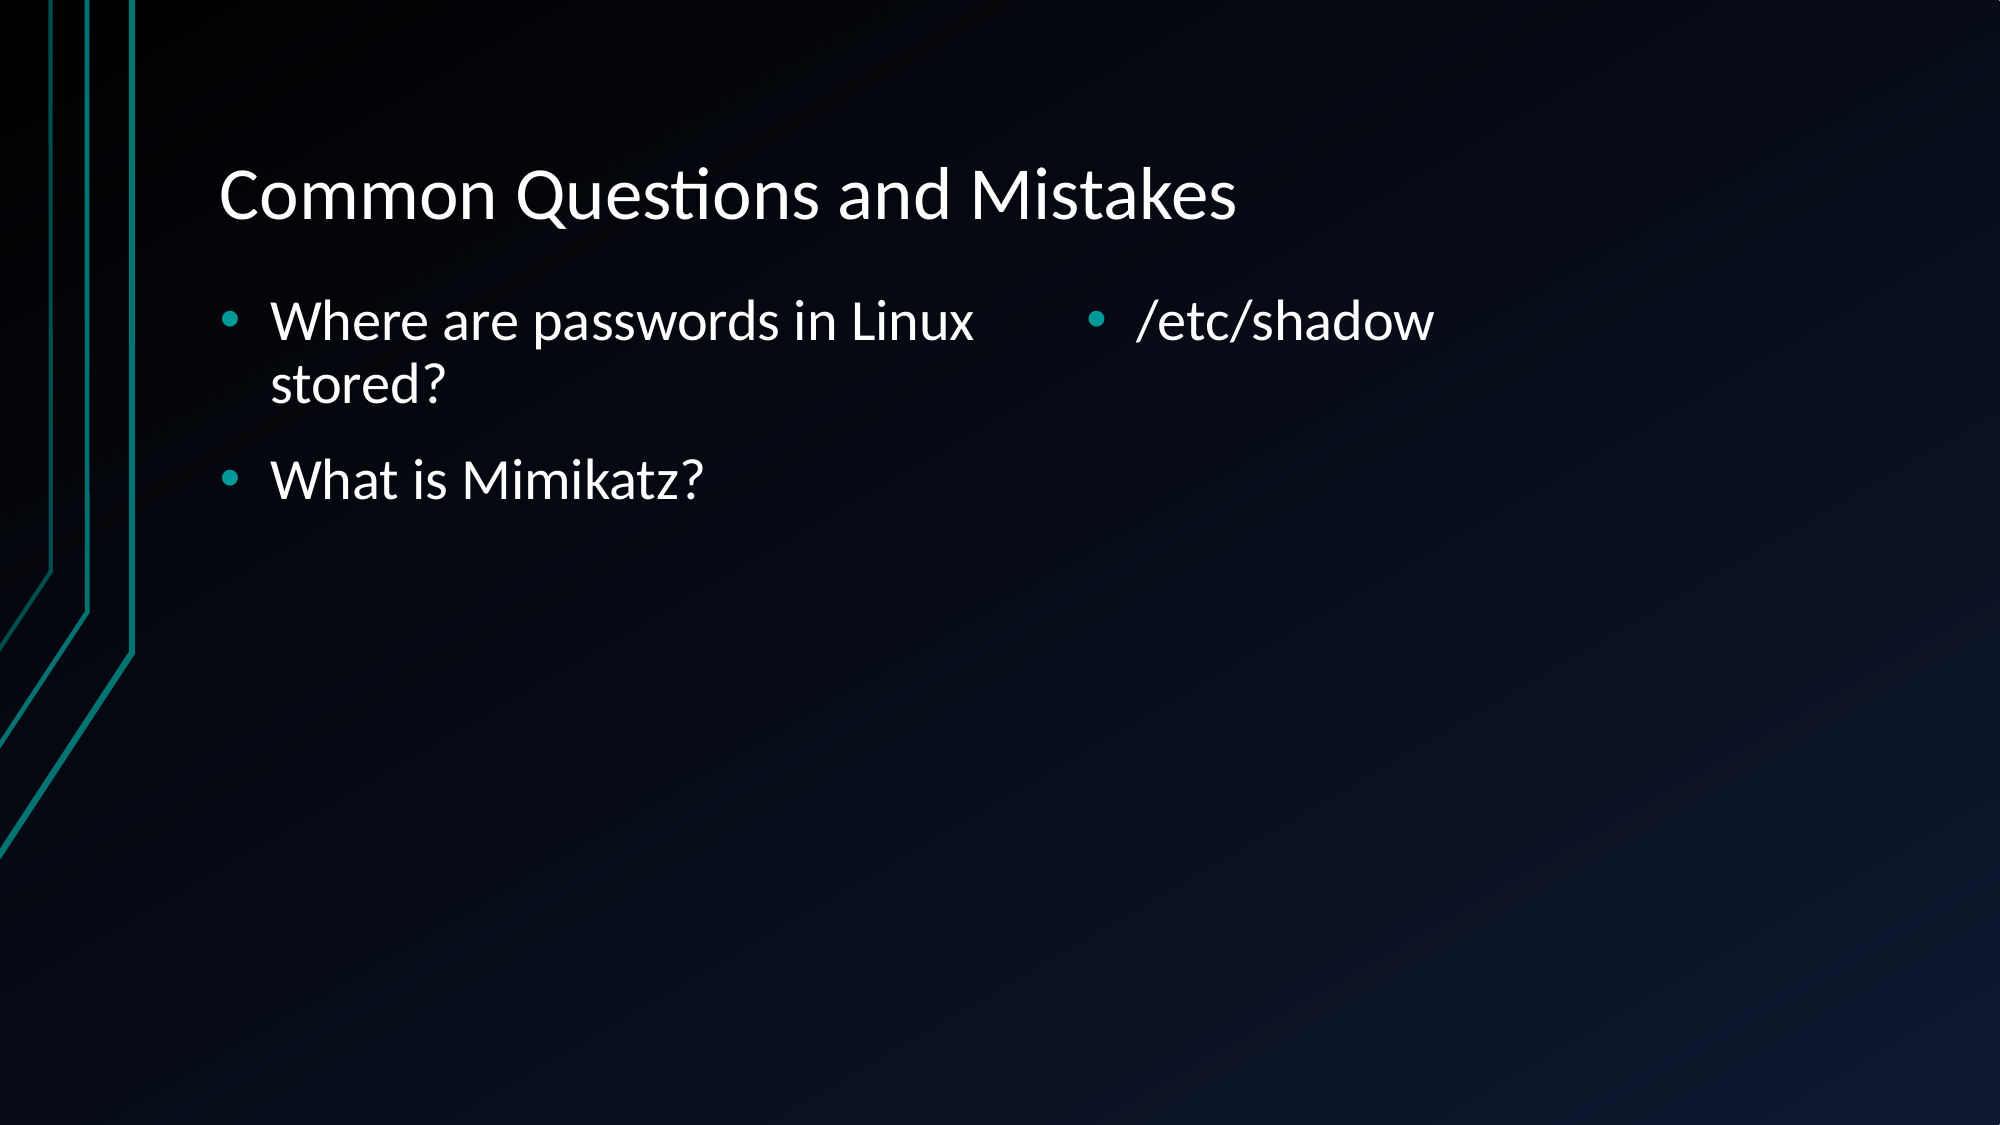

# Common Questions and Mistakes
Where are passwords in Linux stored?
What is Mimikatz?

/etc/shadow